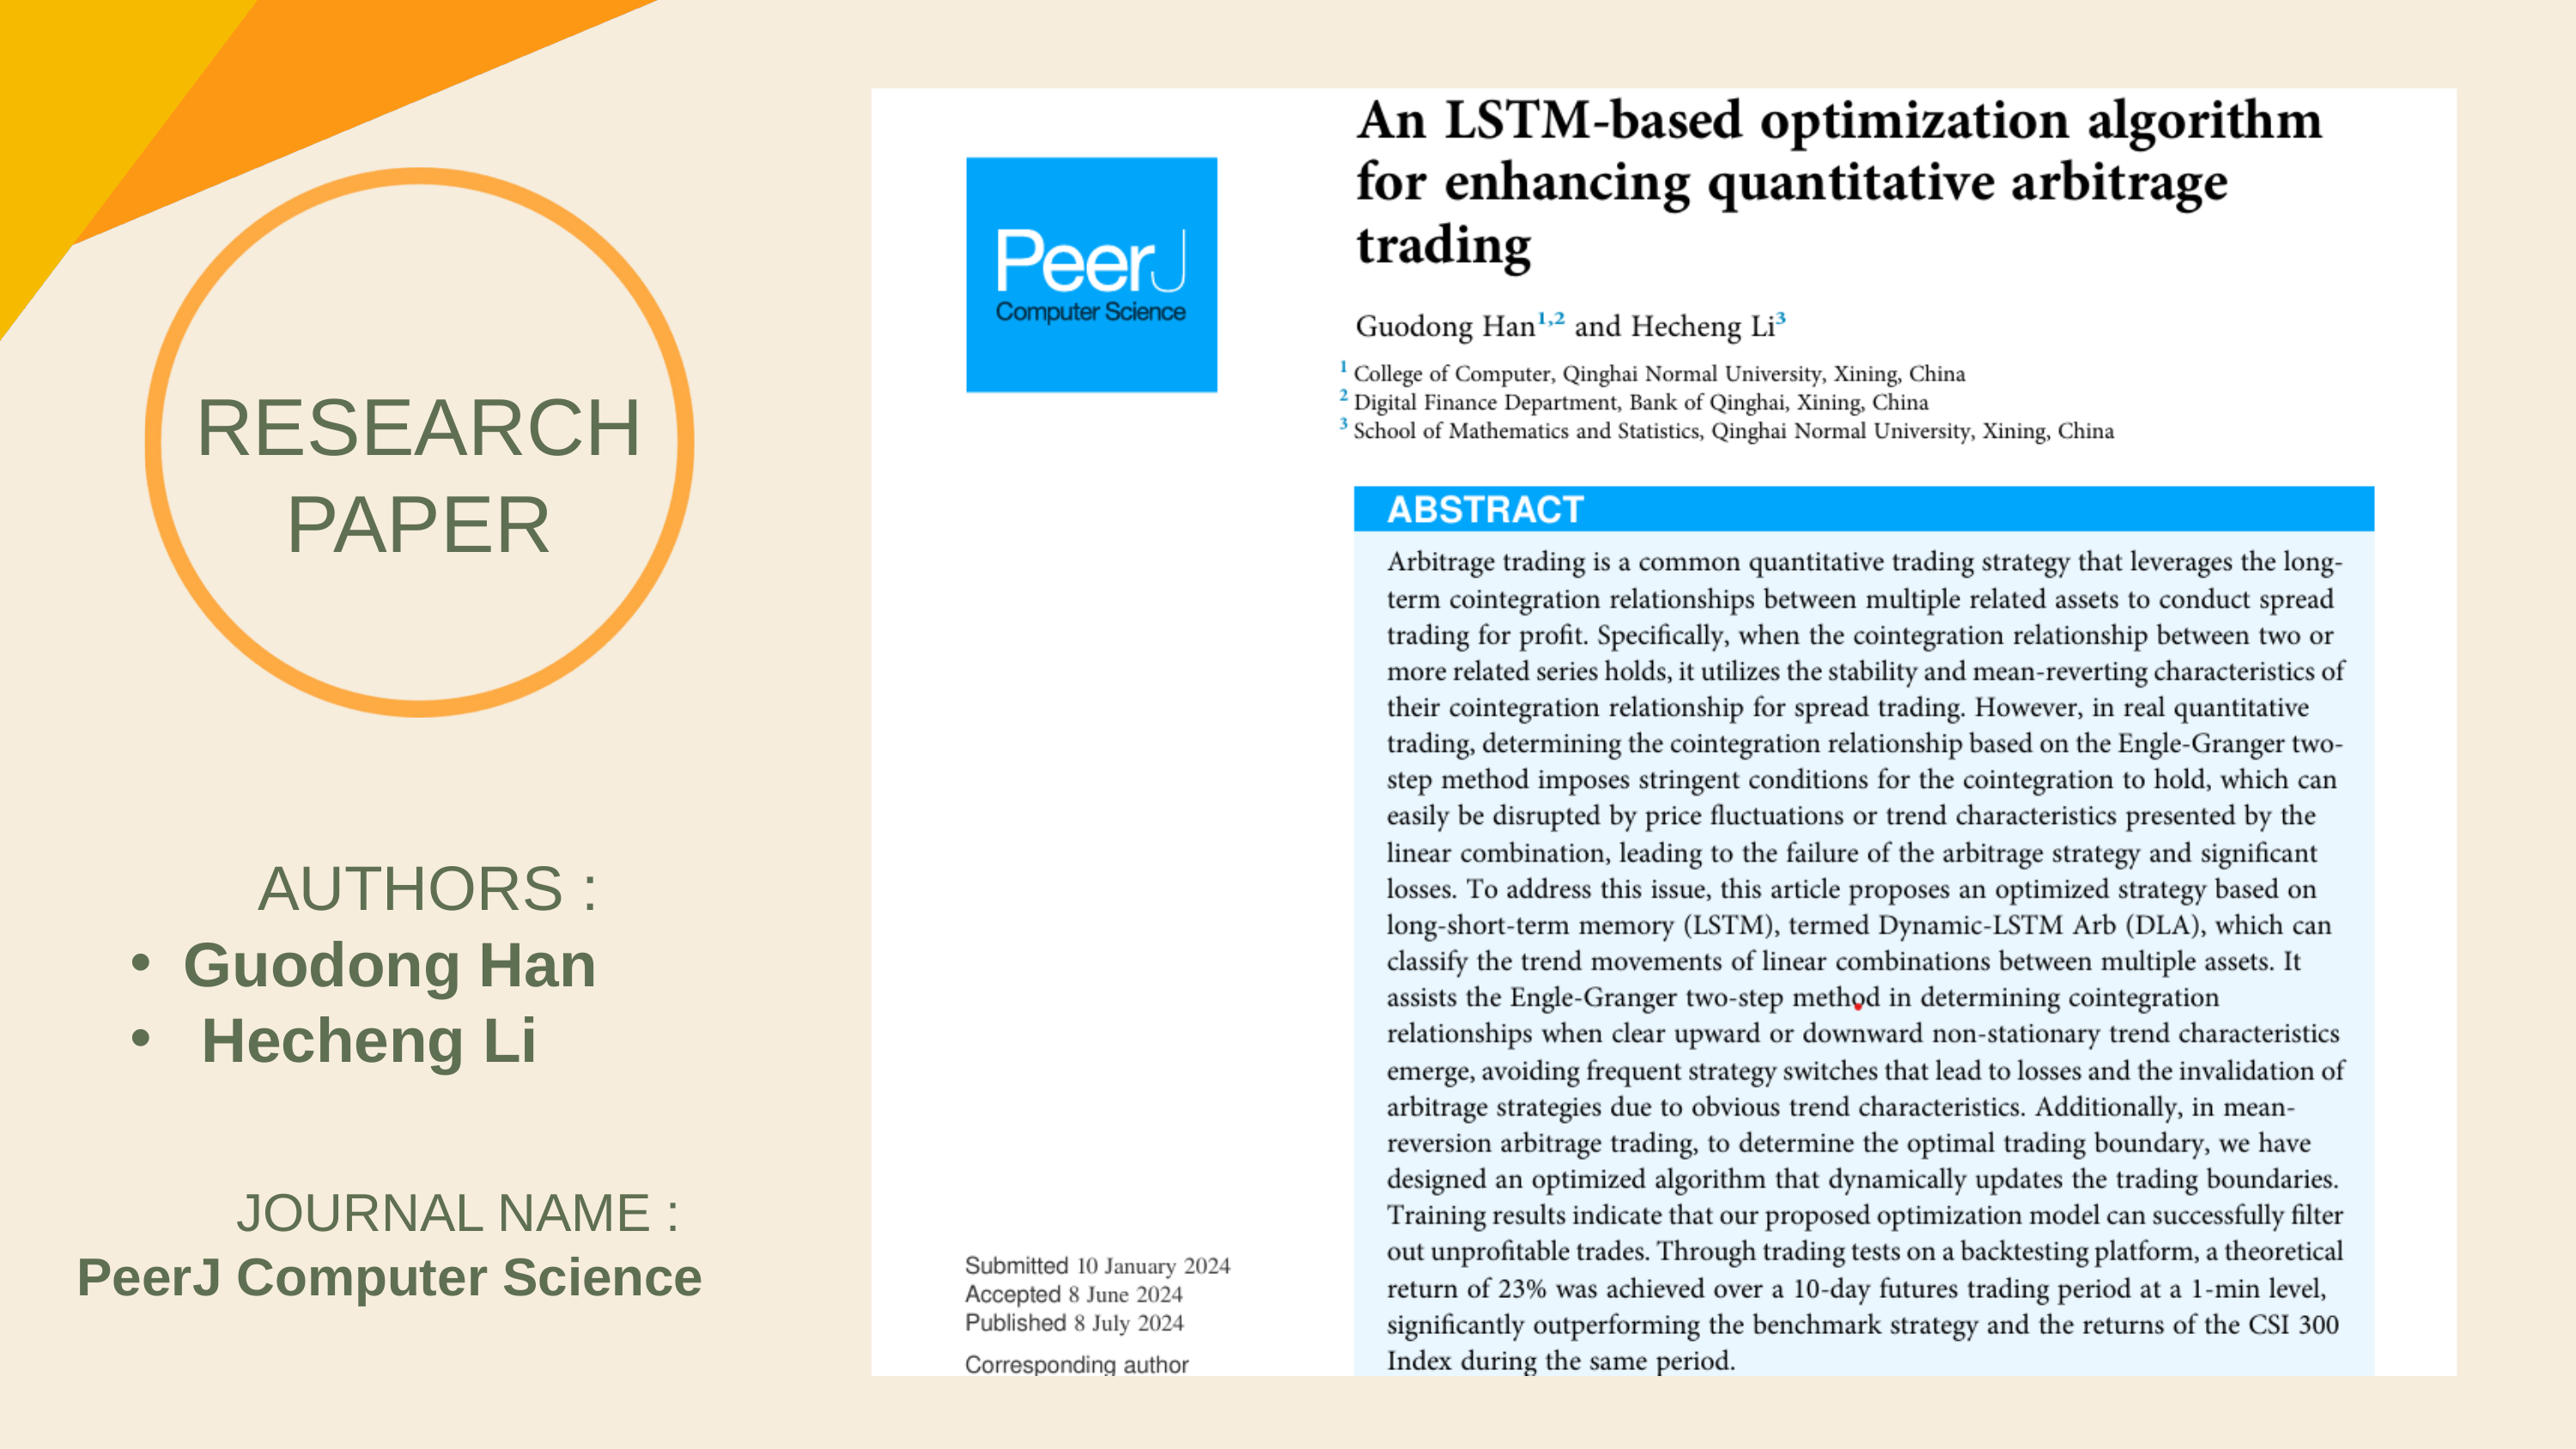

RESEARCH
 PAPER

 AUTHORS :
Guodong Han
 Hecheng Li
 JOURNAL NAME :
PeerJ Computer Science